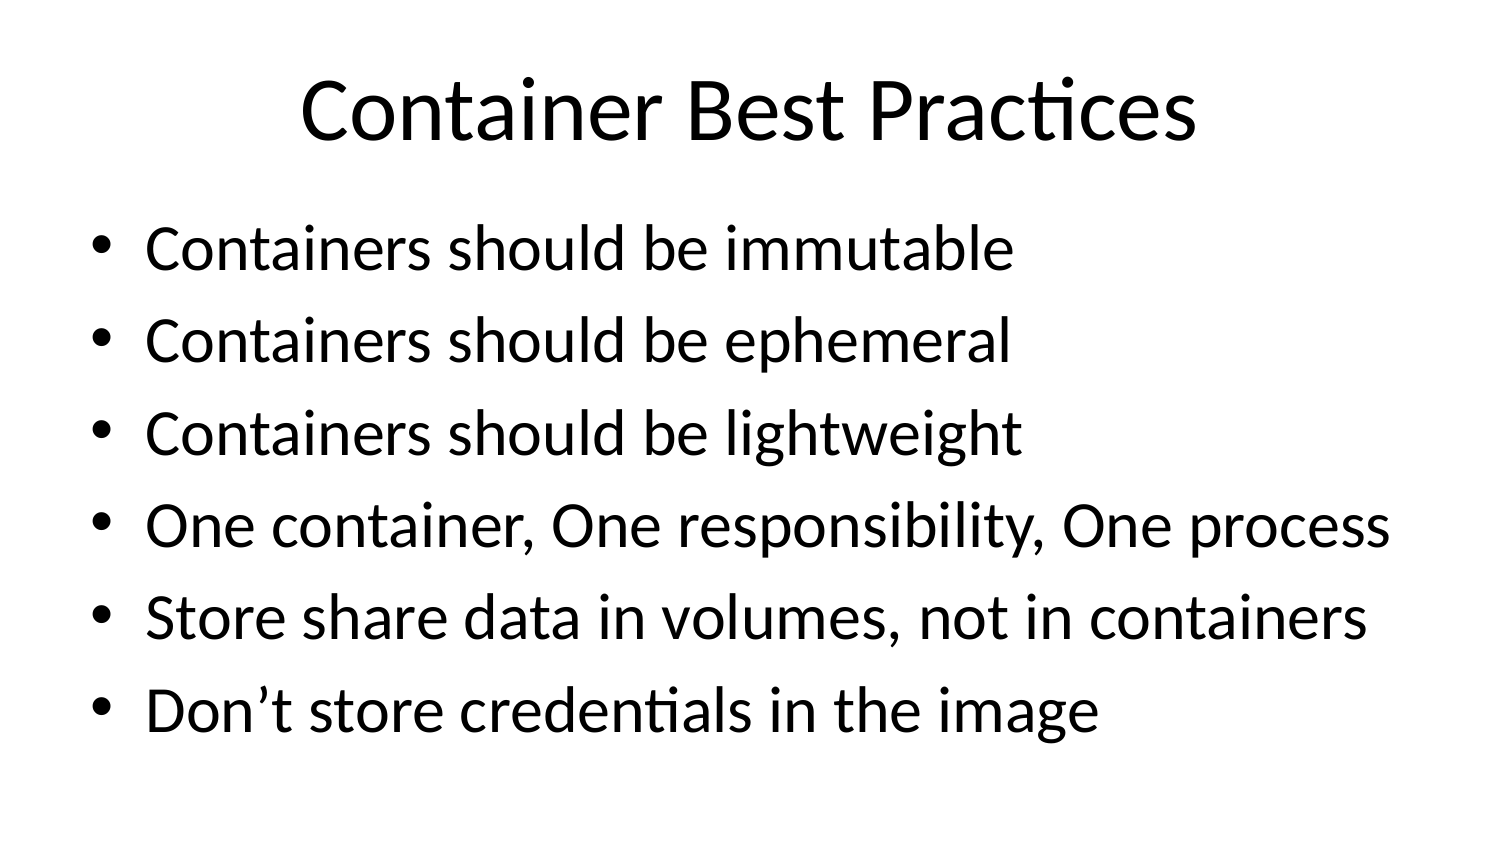

# Container Best Practices
Containers should be immutable
Containers should be ephemeral
Containers should be lightweight
One container, One responsibility, One process
Store share data in volumes, not in containers
Don’t store credentials in the image